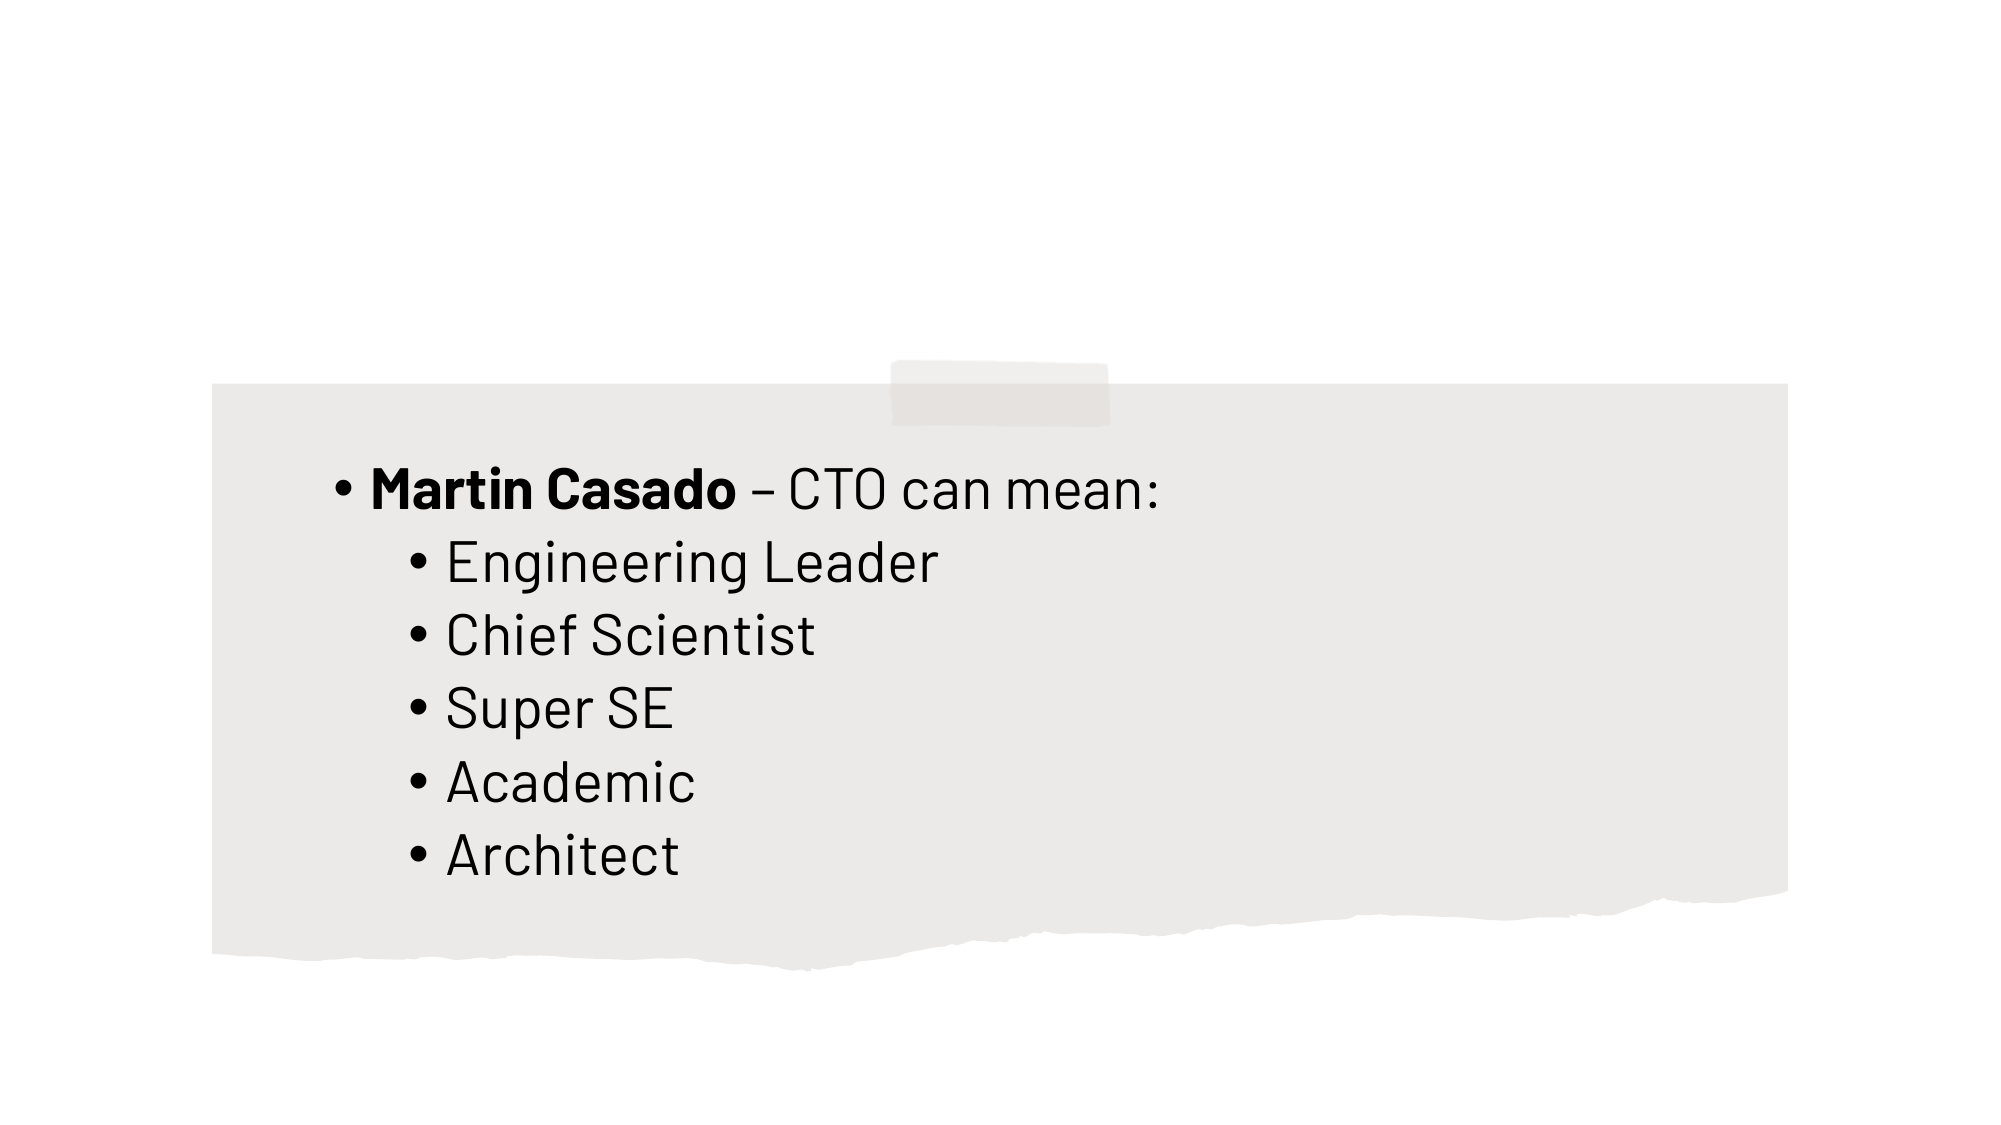

#

Martin Casado – CTO can mean:
Engineering Leader
Chief Scientist
Super SE
Academic
Architect